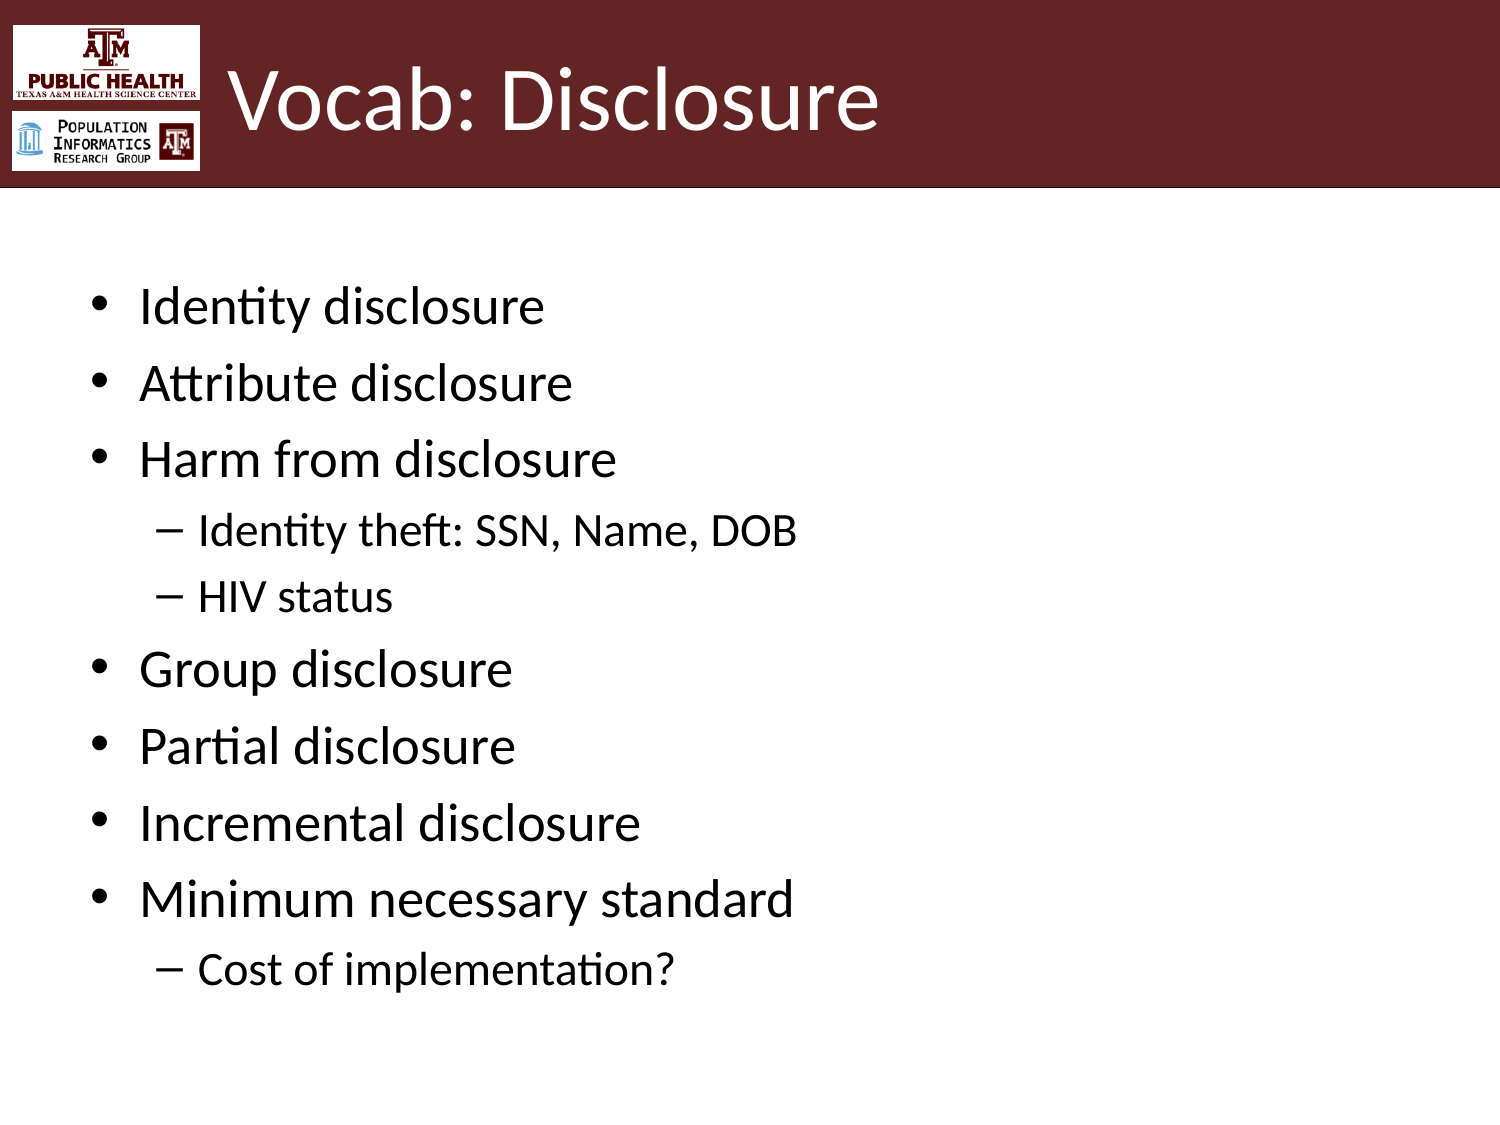

# Vocab: Disclosure
Identity disclosure
Attribute disclosure
Harm from disclosure
Identity theft: SSN, Name, DOB
HIV status
Group disclosure
Partial disclosure
Incremental disclosure
Minimum necessary standard
Cost of implementation?